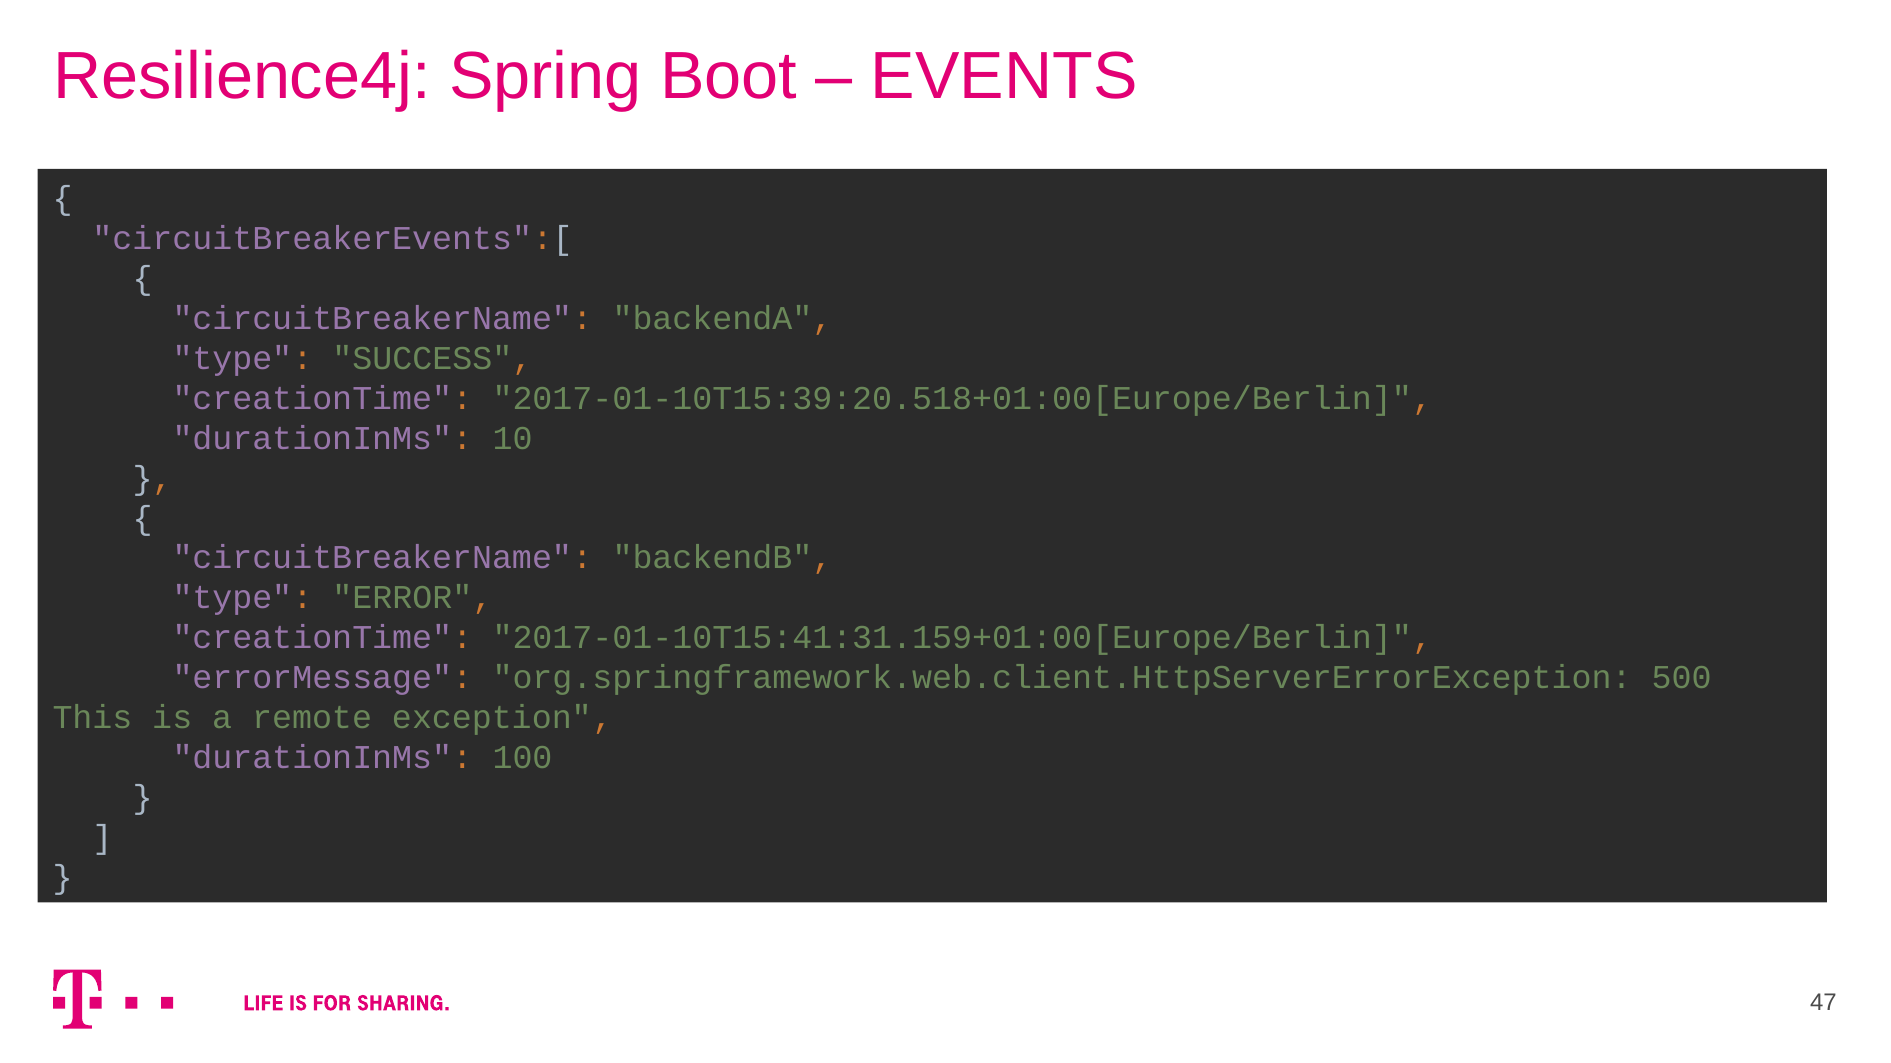

# Resilience4j: Spring Boot – EVENTS
{
  "circuitBreakerEvents":[
    {
      "circuitBreakerName": "backendA",
      "type": "SUCCESS",
      "creationTime": "2017-01-10T15:39:20.518+01:00[Europe/Berlin]",
      "durationInMs": 10
    },
    {
      "circuitBreakerName": "backendB",
      "type": "ERROR",
      "creationTime": "2017-01-10T15:41:31.159+01:00[Europe/Berlin]",
      "errorMessage": "org.springframework.web.client.HttpServerErrorException: 500 This is a remote exception",
      "durationInMs": 100
    }
  ]
}
47